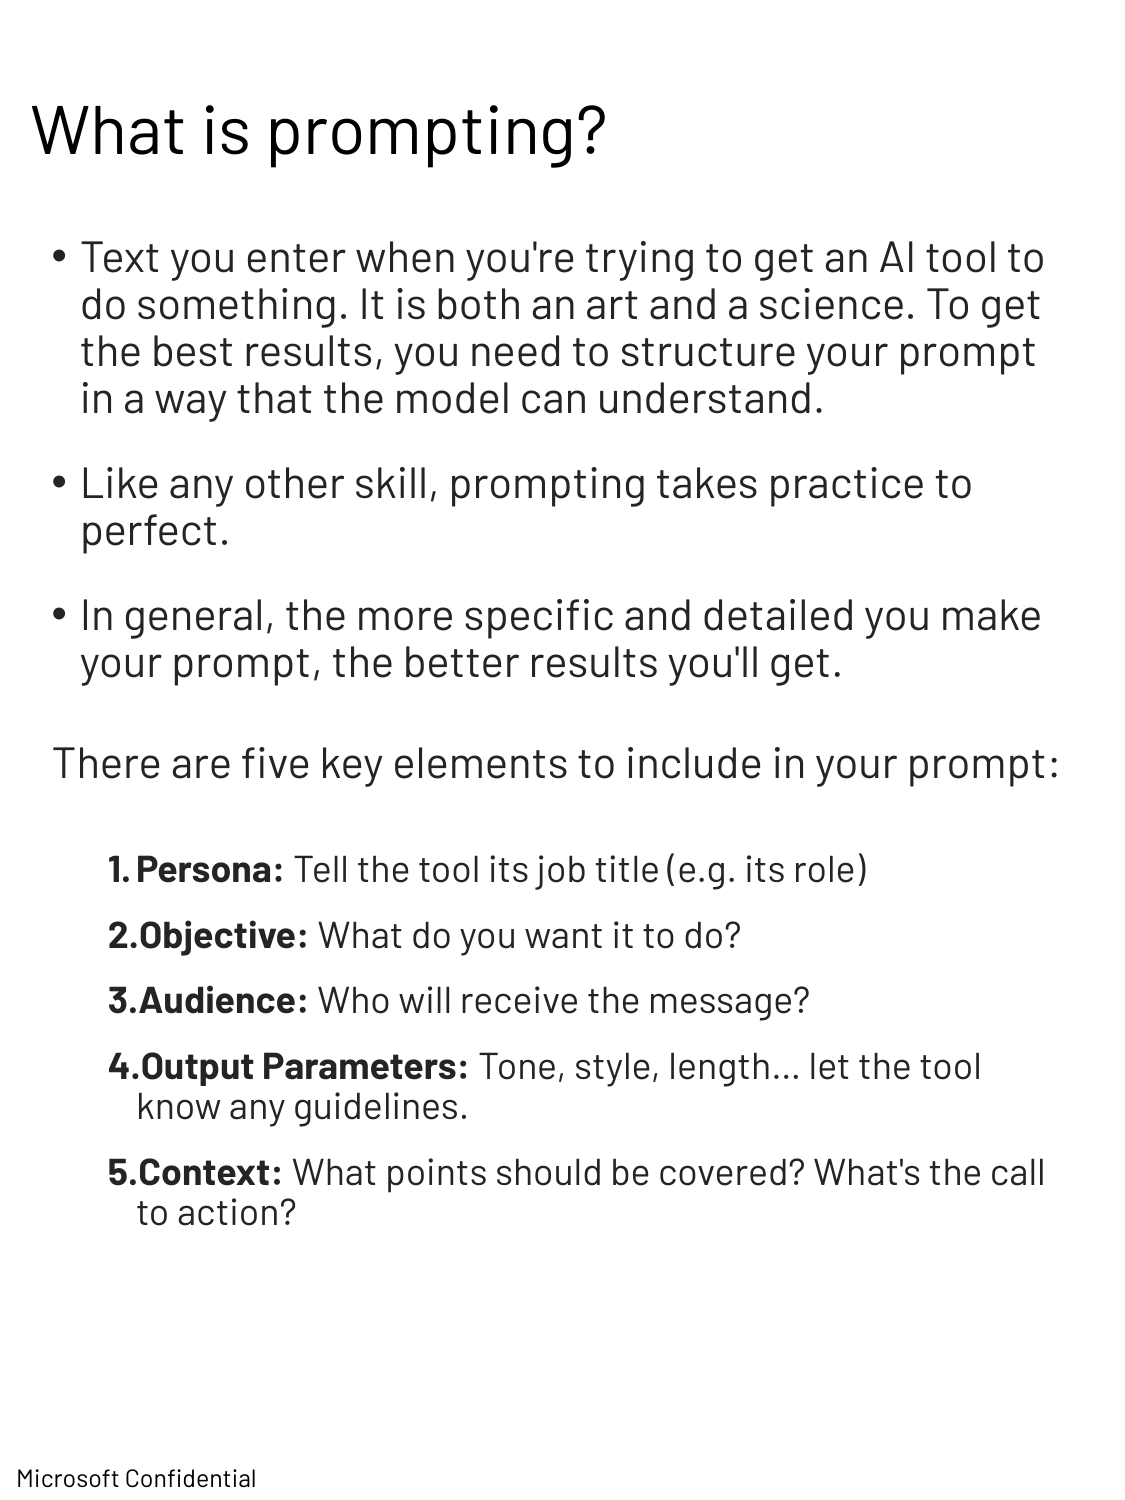

# What is prompting?
Text you enter when you're trying to get an AI tool to do something. It is both an art and a science. To get the best results, you need to structure your prompt in a way that the model can understand.
Like any other skill, prompting takes practice to perfect.
In general, the more specific and detailed you make your prompt, the better results you'll get.
There are five key elements to include in your prompt:

Persona: Tell the tool its job title (e.g. its role)
Objective: What do you want it to do?
Audience: Who will receive the message?
Output Parameters: Tone, style, length… let the tool know any guidelines.
Context: What points should be covered? What's the call to action?